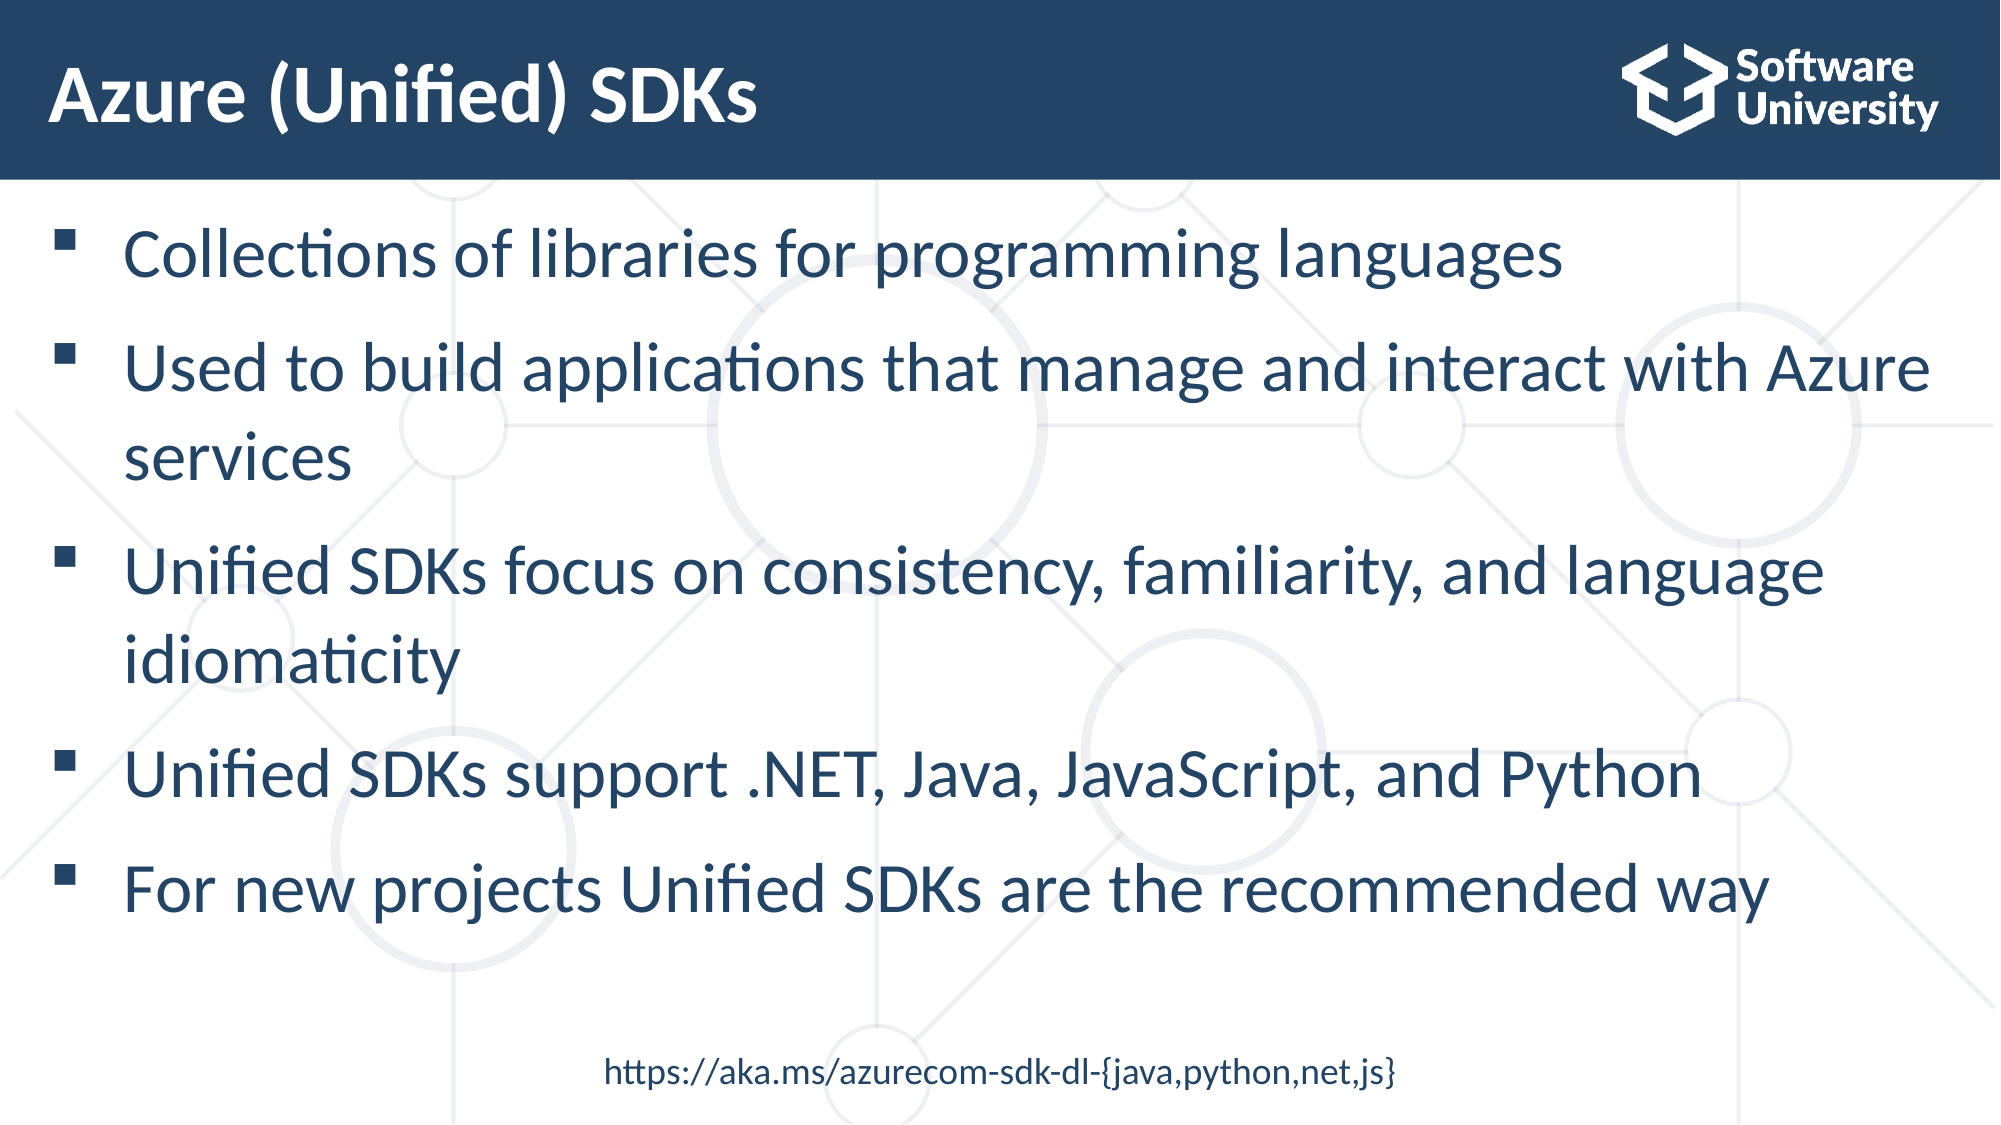

# Azure (Unified) SDKs
Collections of libraries for programming languages
Used to build applications that manage and interact with Azure services
Unified SDKs focus on consistency, familiarity, and language idiomaticity
Unified SDKs support .NET, Java, JavaScript, and Python
For new projects Unified SDKs are the recommended way
https://aka.ms/azurecom-sdk-dl-{java,python,net,js}